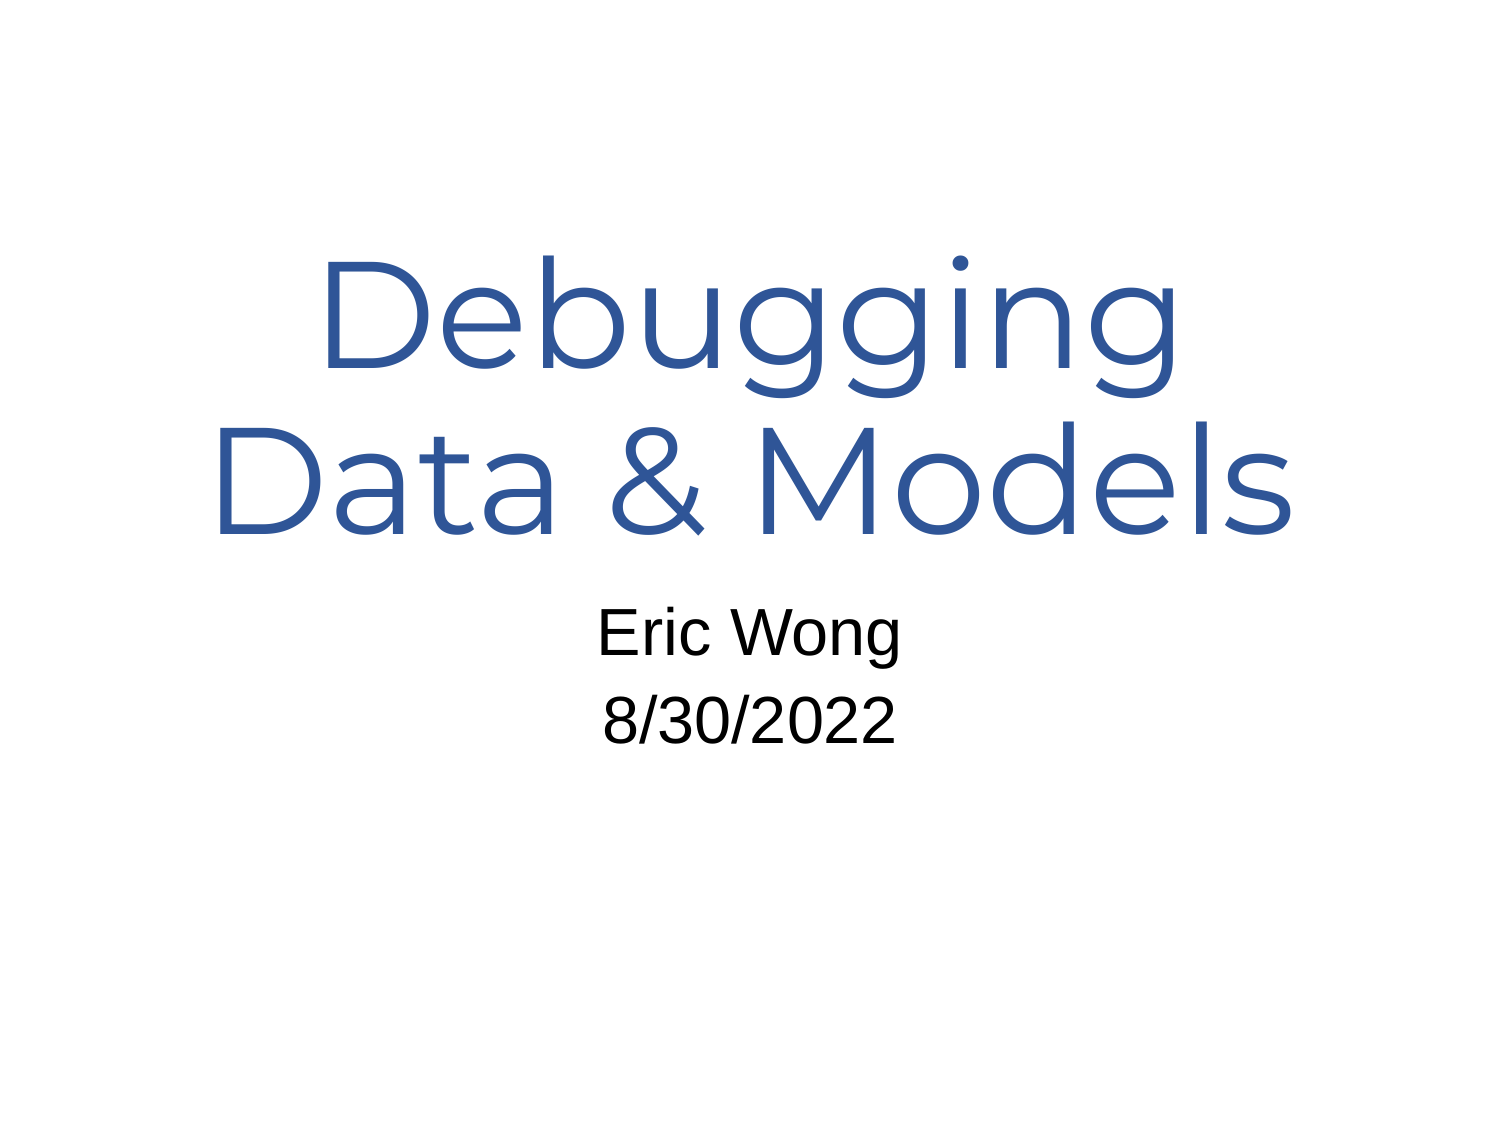

# Debugging Data & Models
Eric Wong
8/30/2022